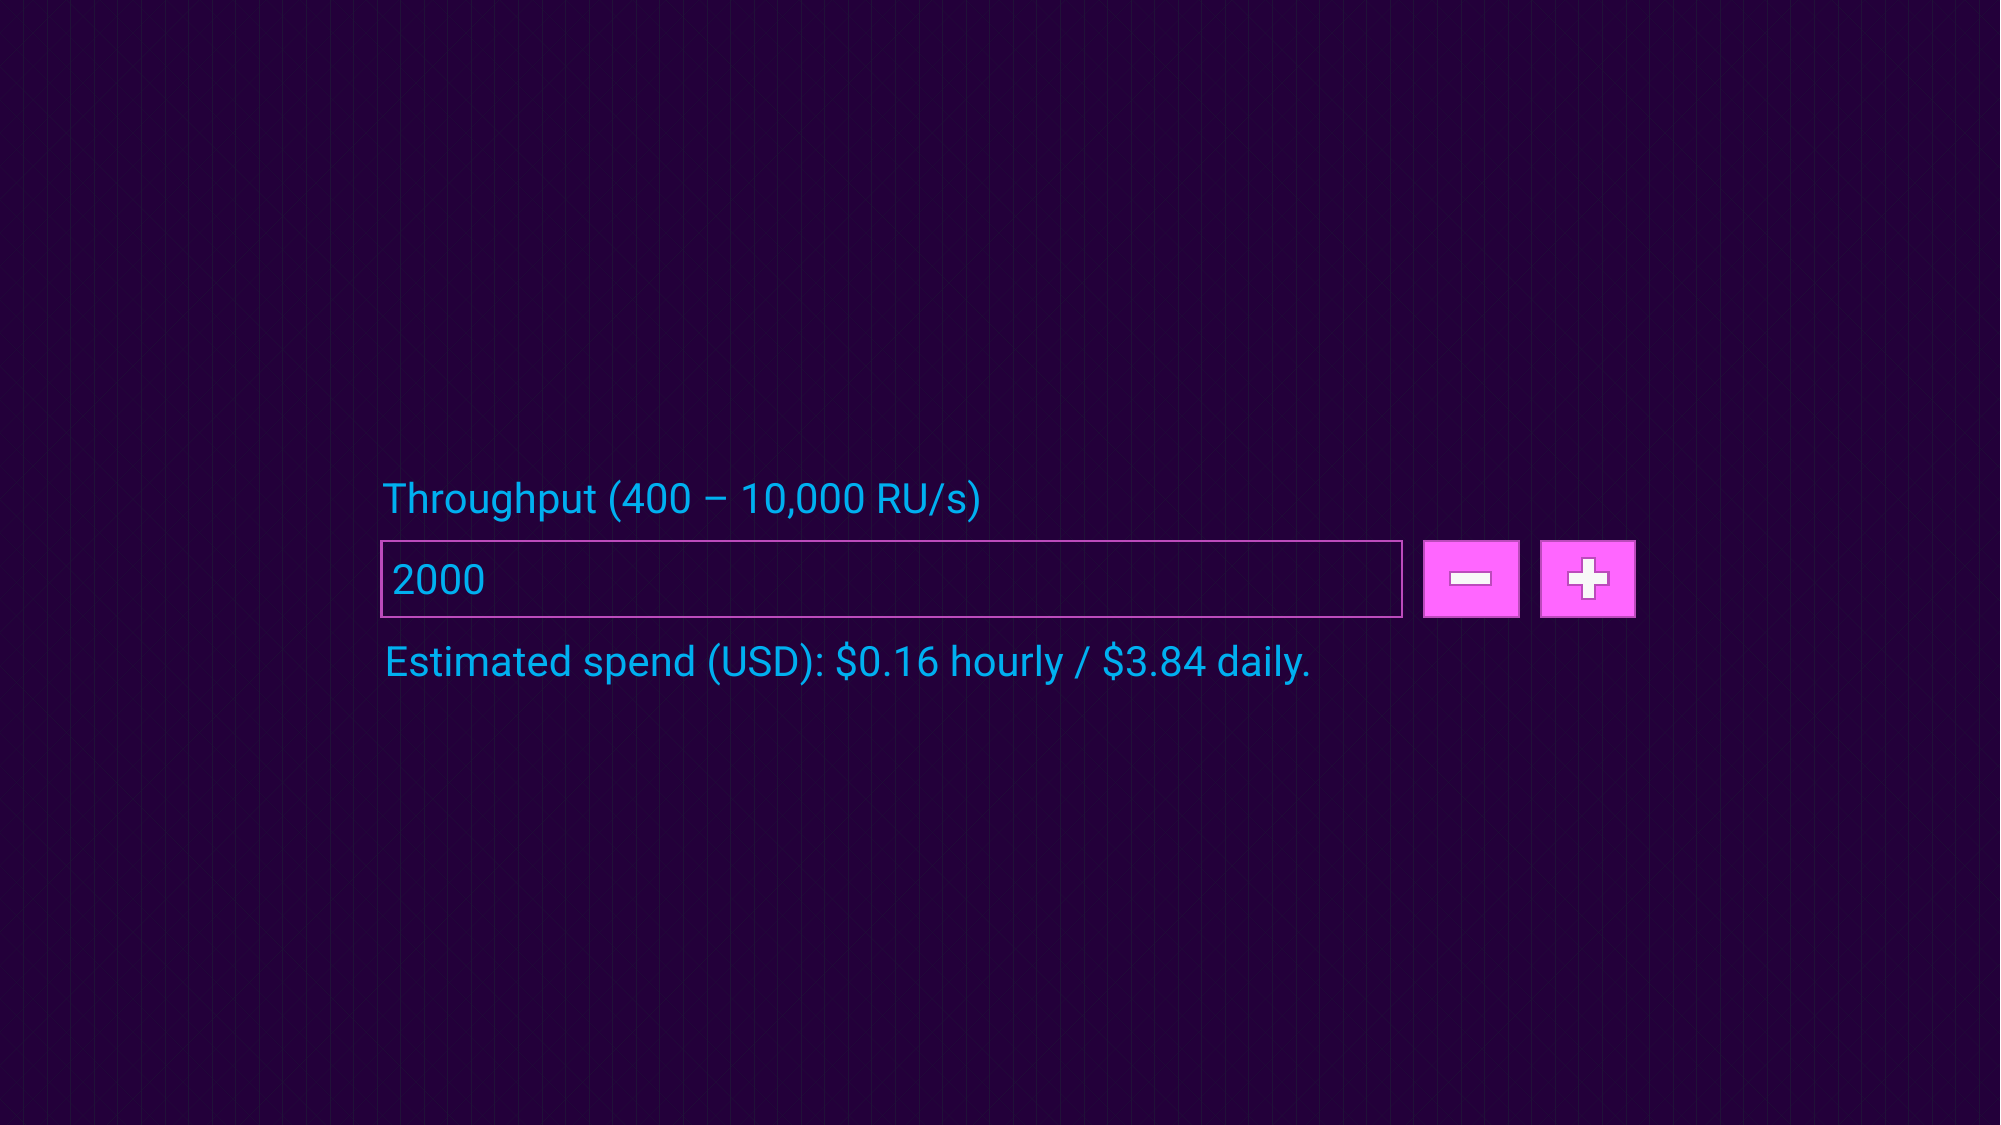

Throughput (400 – 10,000 RU/s)

2000

Estimated spend (USD): $0.16 hourly / $3.84 daily.